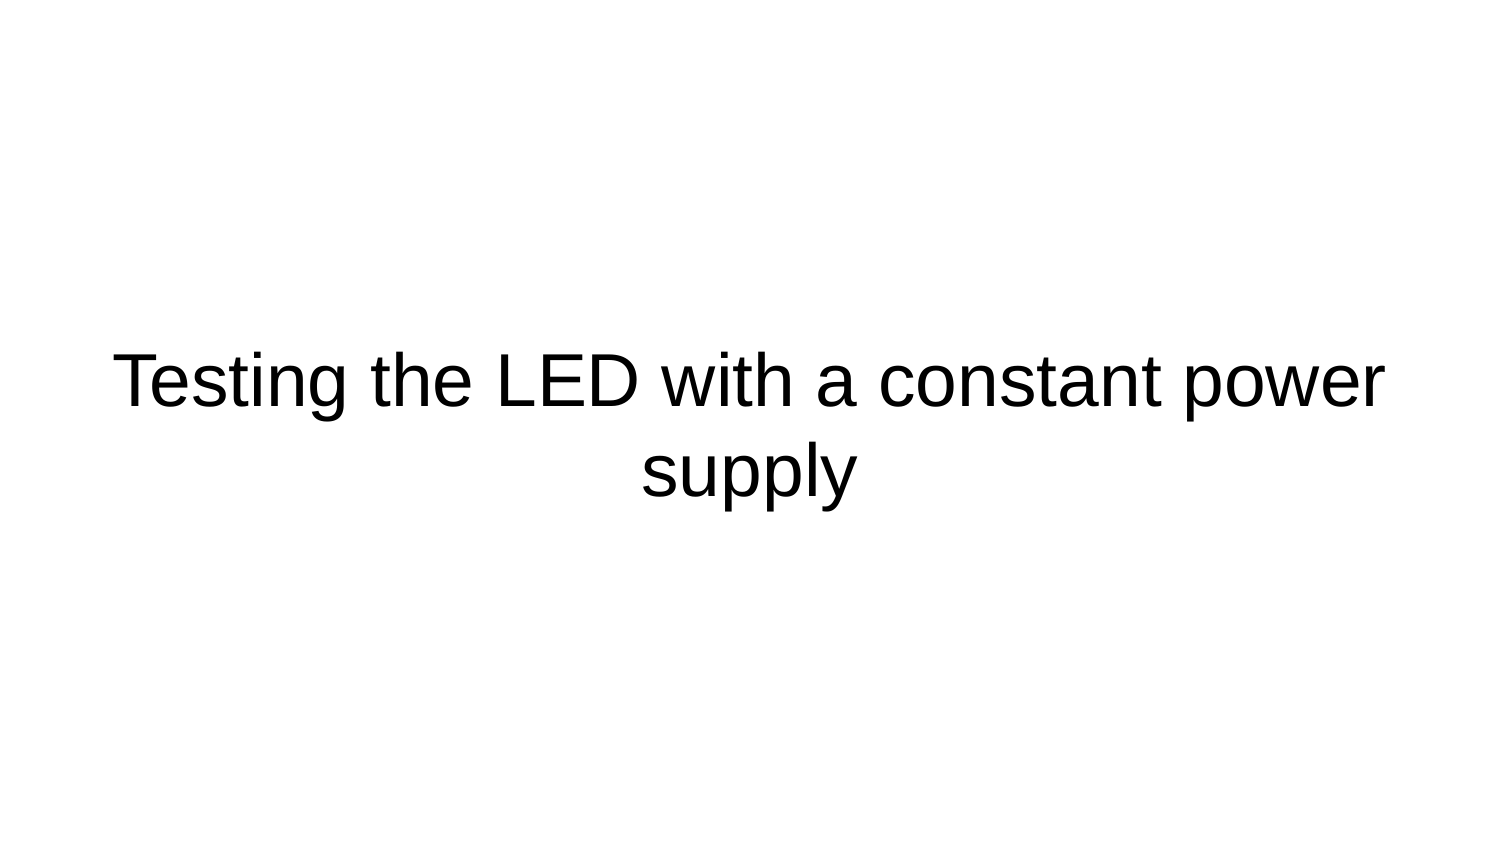

# Testing the LED with a constant power supply